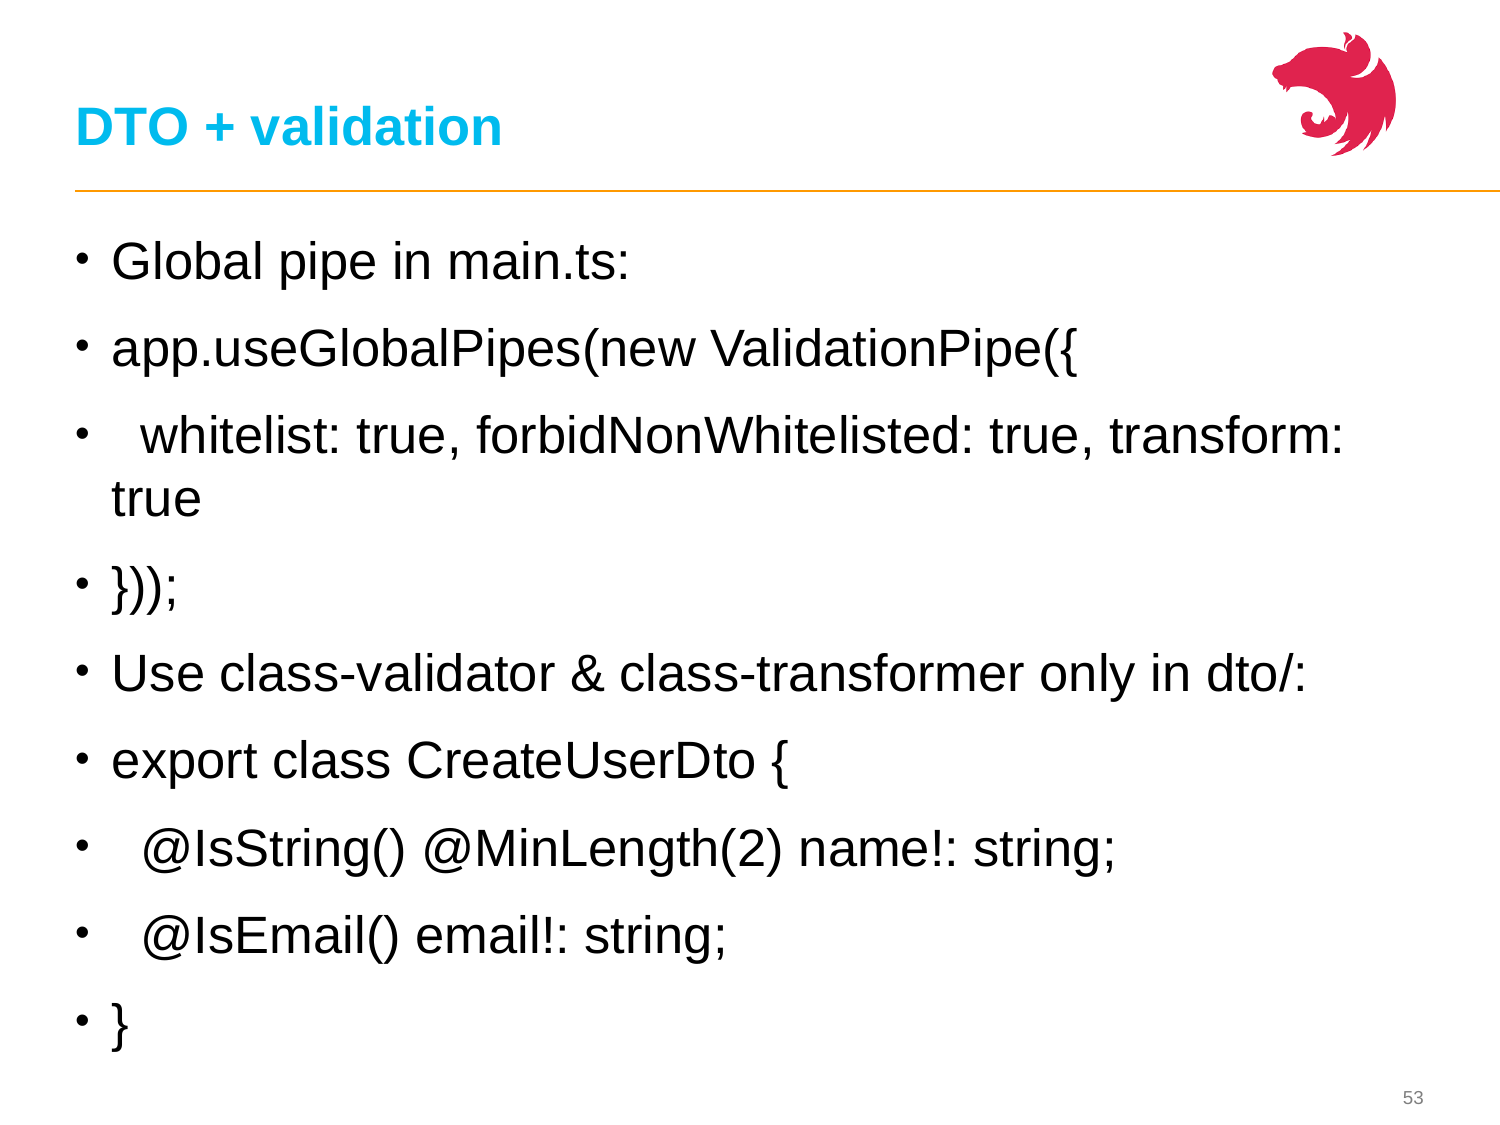

# DTO + validation
Global pipe in main.ts:
app.useGlobalPipes(new ValidationPipe({
  whitelist: true, forbidNonWhitelisted: true, transform: true
}));
Use class-validator & class-transformer only in dto/:
export class CreateUserDto {
  @IsString() @MinLength(2) name!: string;
  @IsEmail() email!: string;
}